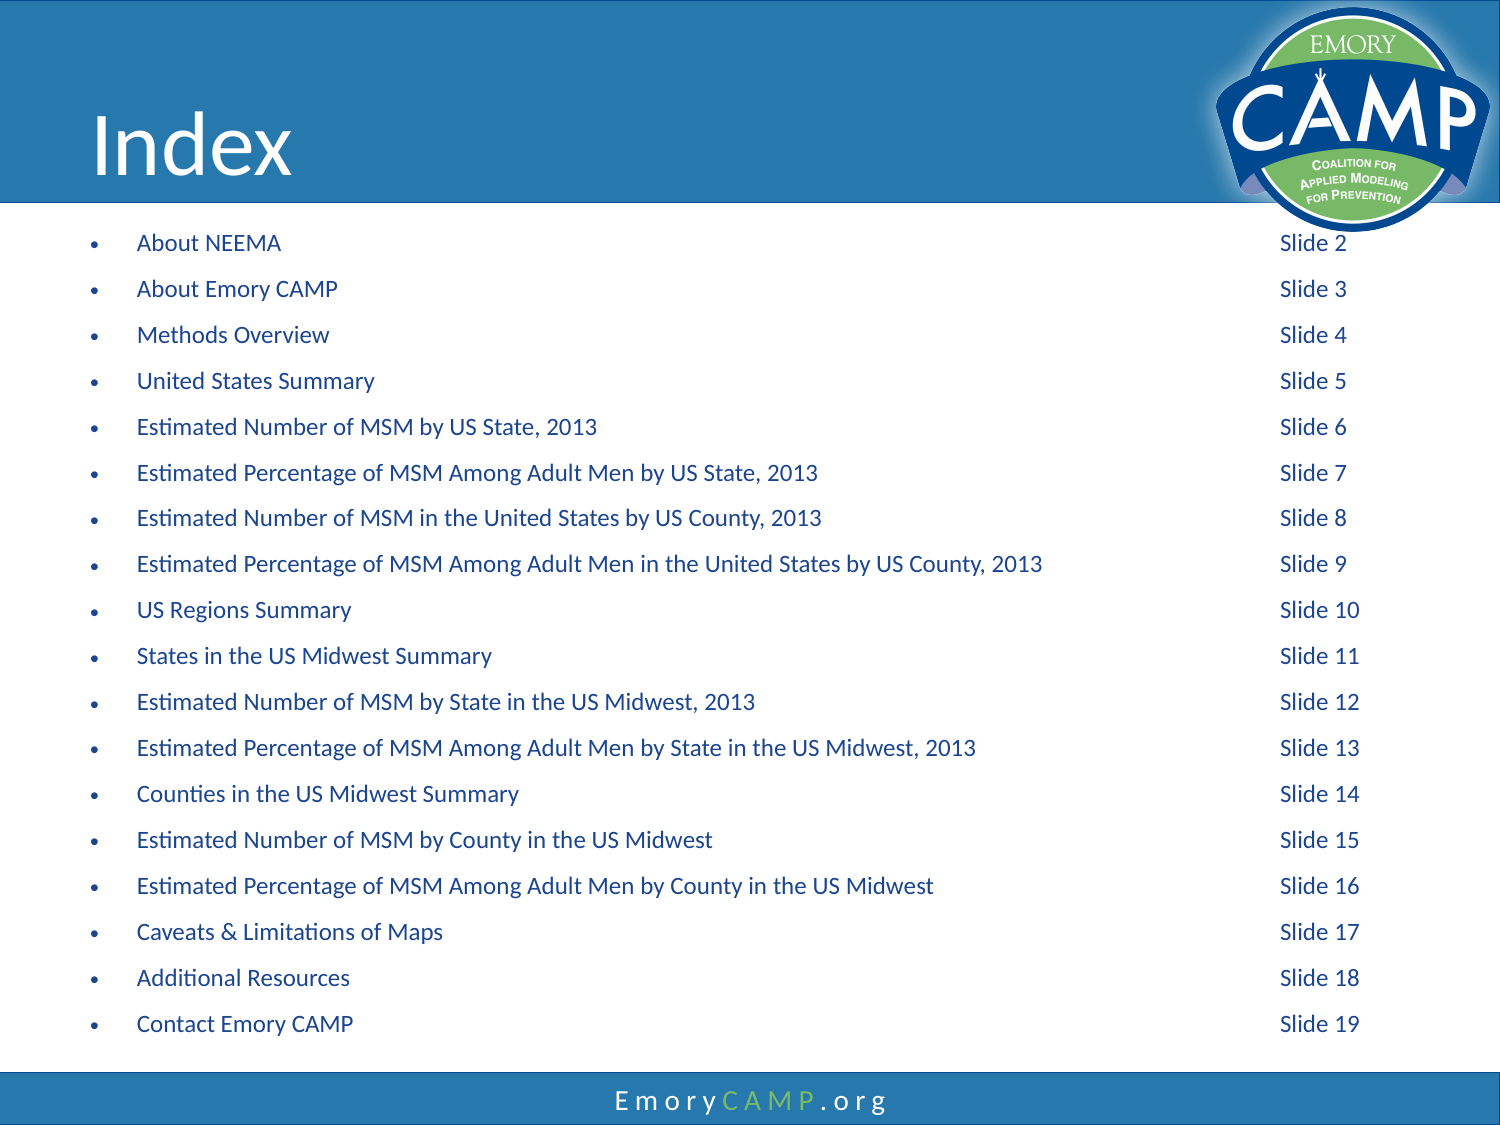

# Index
| About NEEMA | Slide 2 |
| --- | --- |
| About Emory CAMP | Slide 3 |
| Methods Overview | Slide 4 |
| United States Summary | Slide 5 |
| Estimated Number of MSM by US State, 2013 | Slide 6 |
| Estimated Percentage of MSM Among Adult Men by US State, 2013 | Slide 7 |
| Estimated Number of MSM in the United States by US County, 2013 | Slide 8 |
| Estimated Percentage of MSM Among Adult Men in the United States by US County, 2013 | Slide 9 |
| US Regions Summary | Slide 10 |
| States in the US Midwest Summary | Slide 11 |
| Estimated Number of MSM by State in the US Midwest, 2013 | Slide 12 |
| Estimated Percentage of MSM Among Adult Men by State in the US Midwest, 2013 | Slide 13 |
| Counties in the US Midwest Summary | Slide 14 |
| Estimated Number of MSM by County in the US Midwest | Slide 15 |
| Estimated Percentage of MSM Among Adult Men by County in the US Midwest | Slide 16 |
| Caveats & Limitations of Maps | Slide 17 |
| Additional Resources | Slide 18 |
| Contact Emory CAMP | Slide 19 |